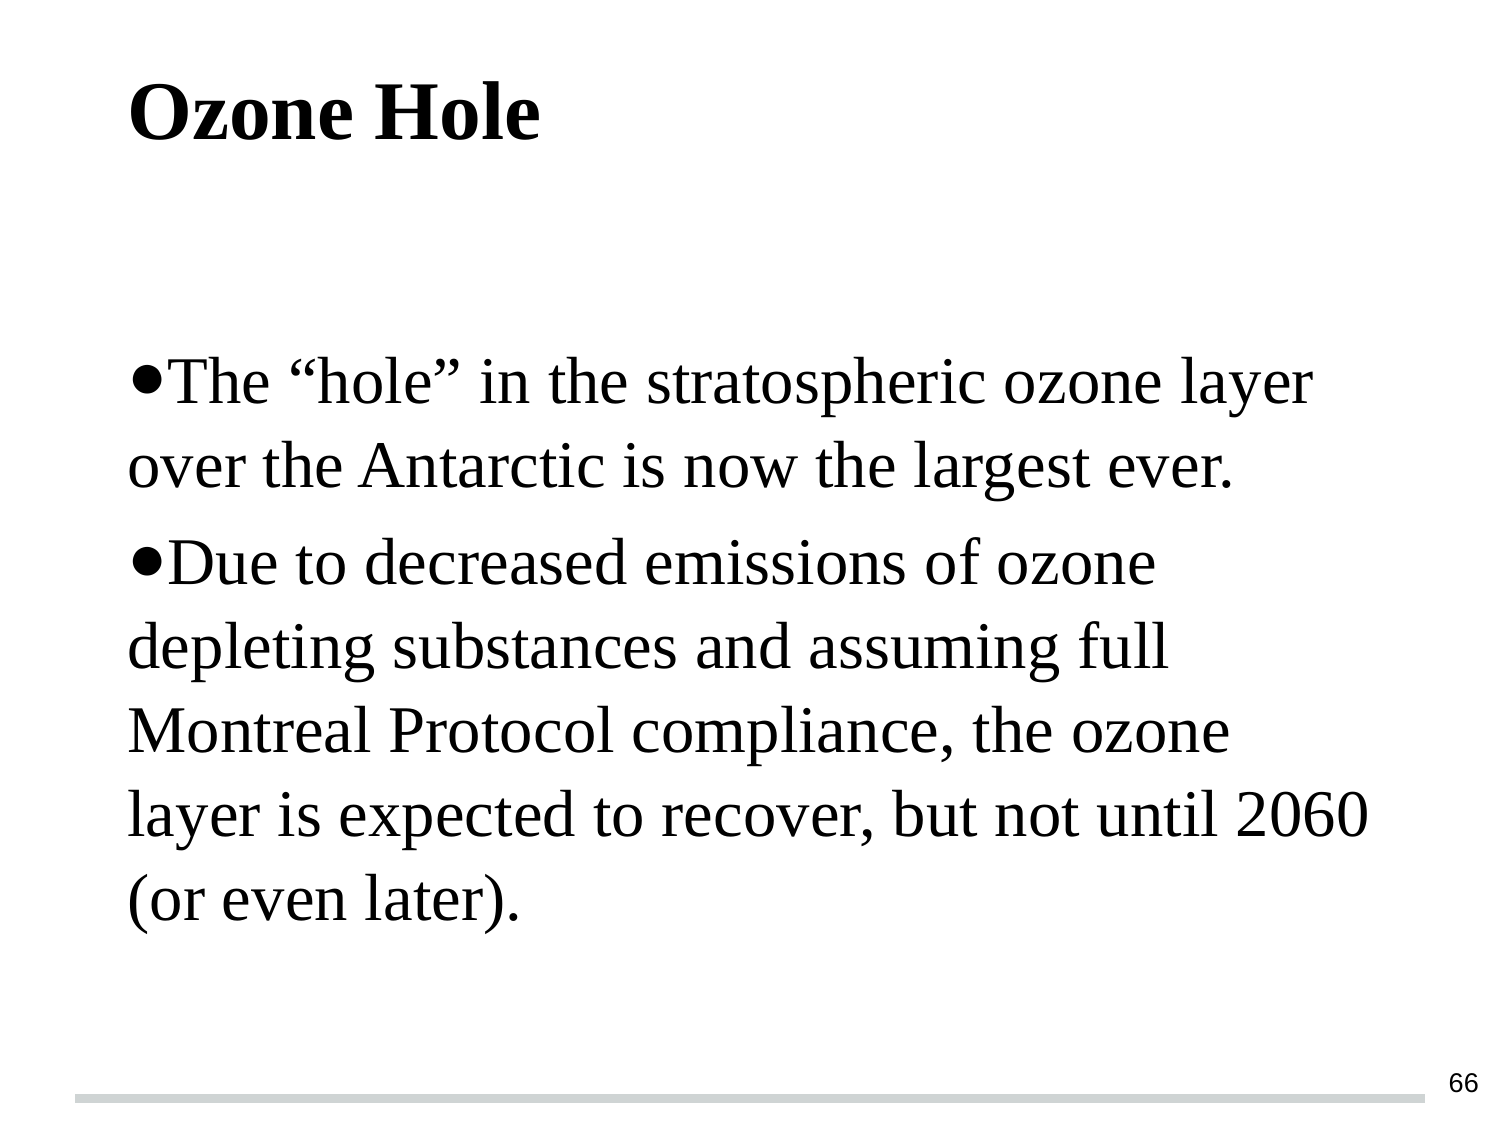

# Ozone Hole
The “hole” in the stratospheric ozone layer over the Antarctic is now the largest ever.
Due to decreased emissions of ozone depleting substances and assuming full Montreal Protocol compliance, the ozone layer is expected to recover, but not until 2060 (or even later).
66